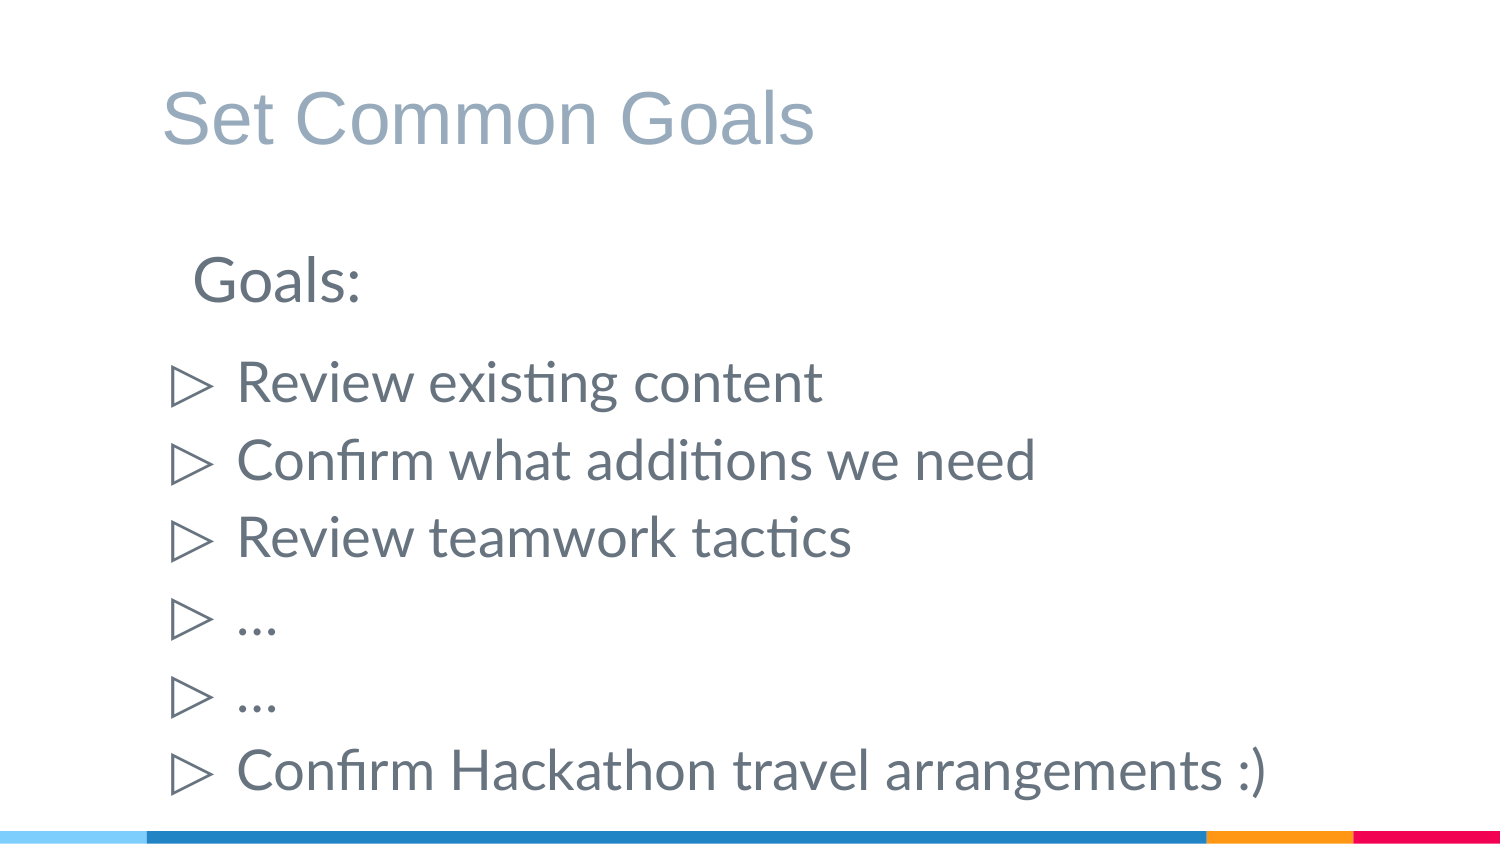

# Set Common Goals
Goals:
Review existing content
Confirm what additions we need
Review teamwork tactics
…
…
Confirm Hackathon travel arrangements :)